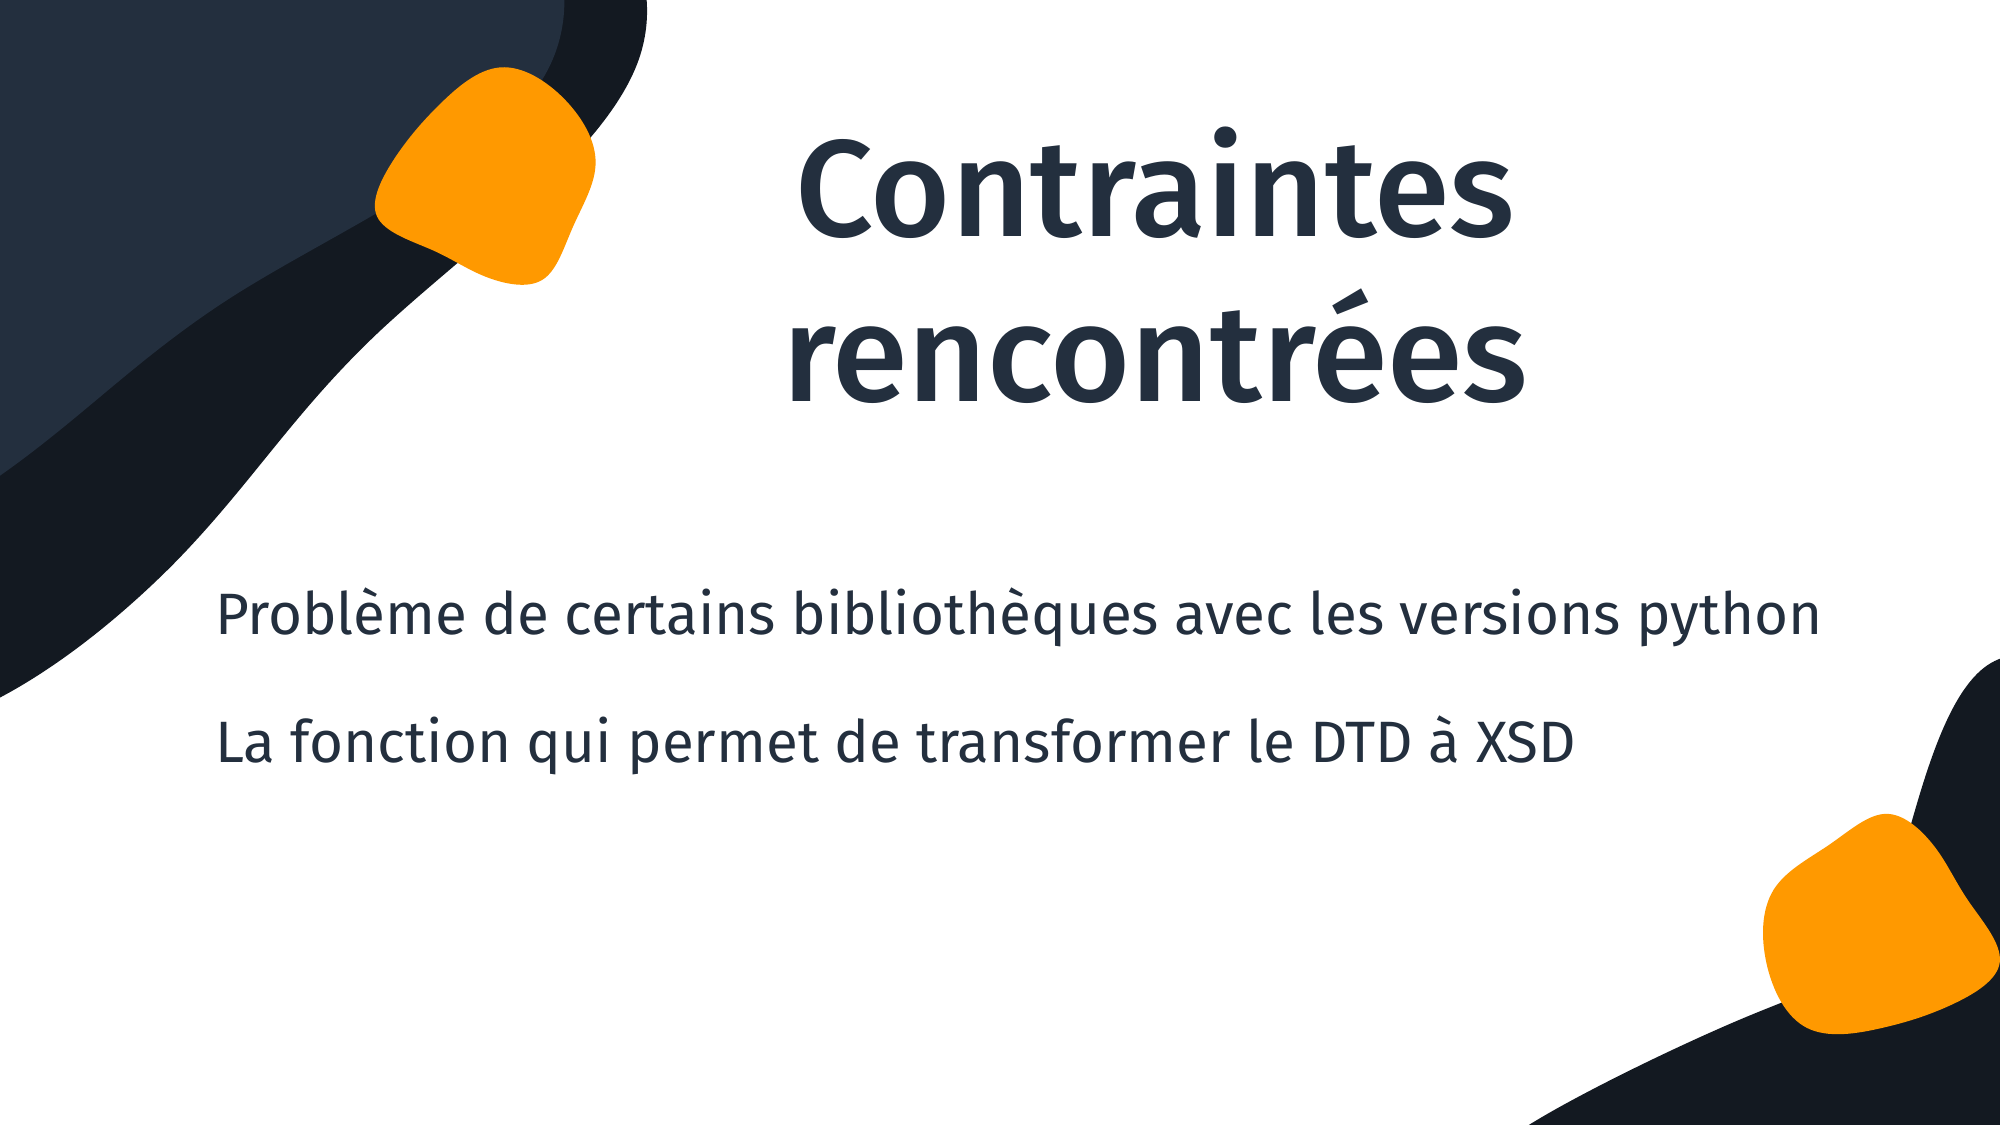

Contraintes
rencontrées

Problème de certains bibliothèques avec les versions python
La fonction qui permet de transformer le DTD à XSD